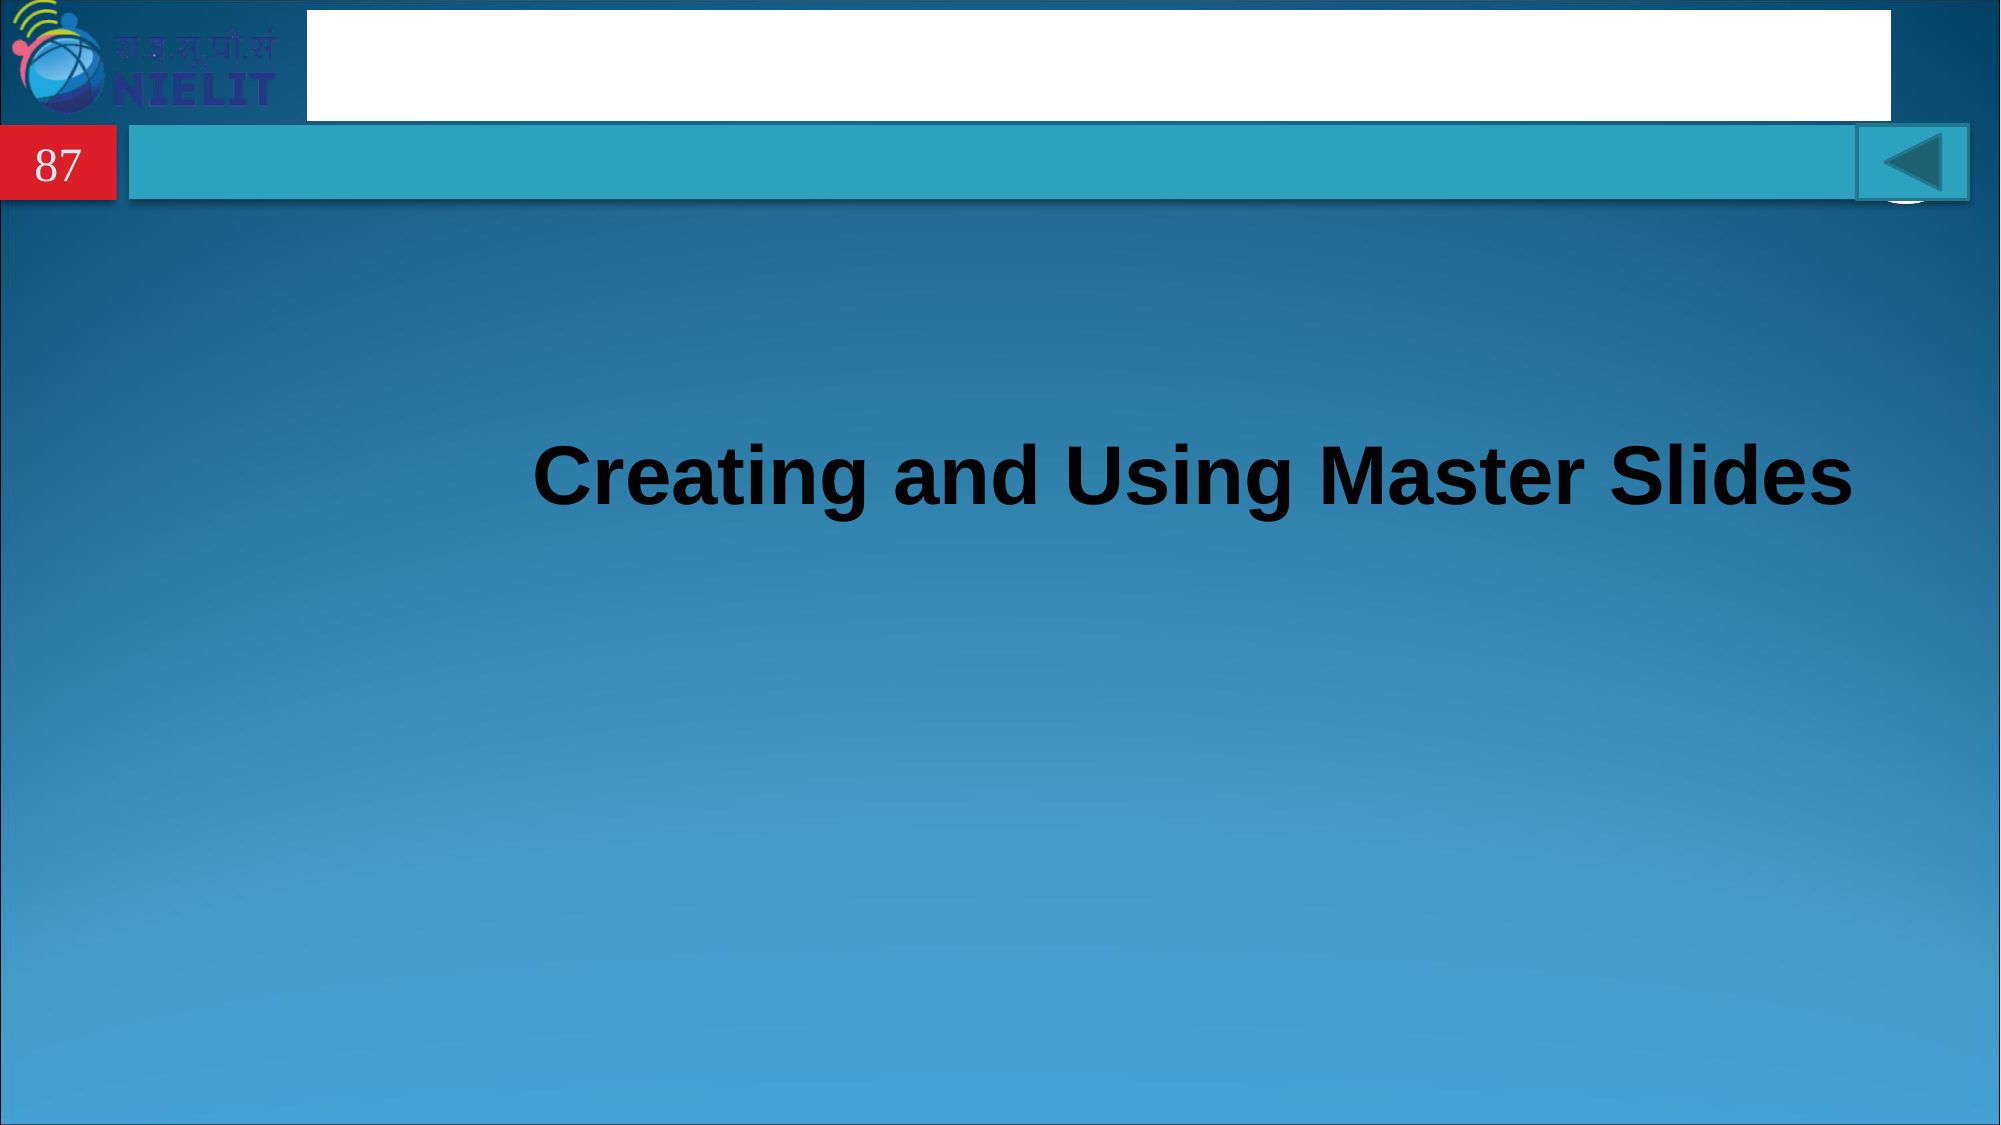

87
# Creating and Using Master Slides